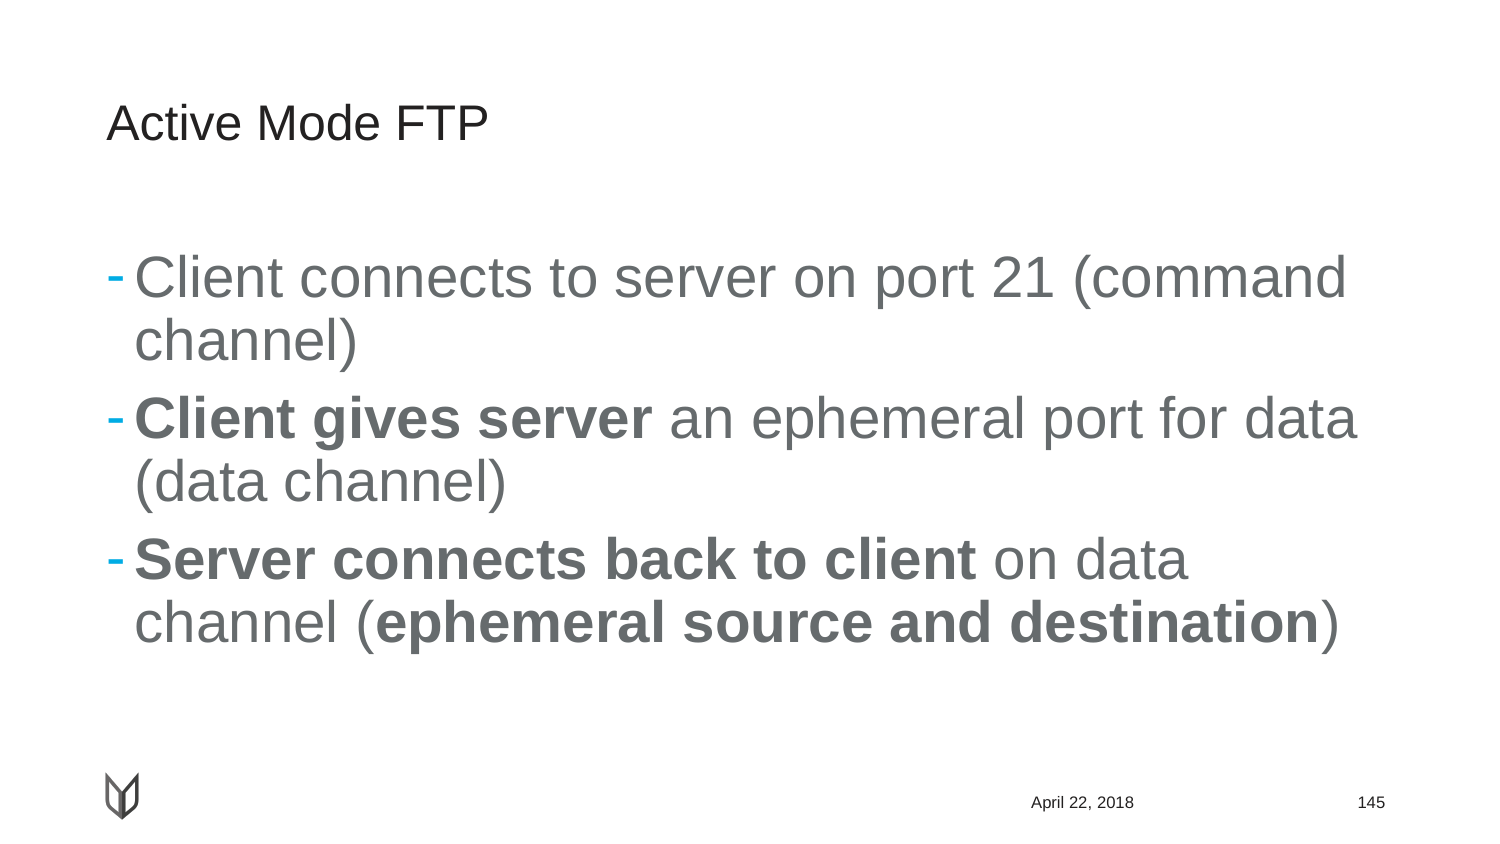

# Active Mode FTP
Client connects to server on port 21 (command channel)
Client gives server an ephemeral port for data (data channel)
Server connects back to client on data channel (ephemeral source and destination)

April 22, 2018
145